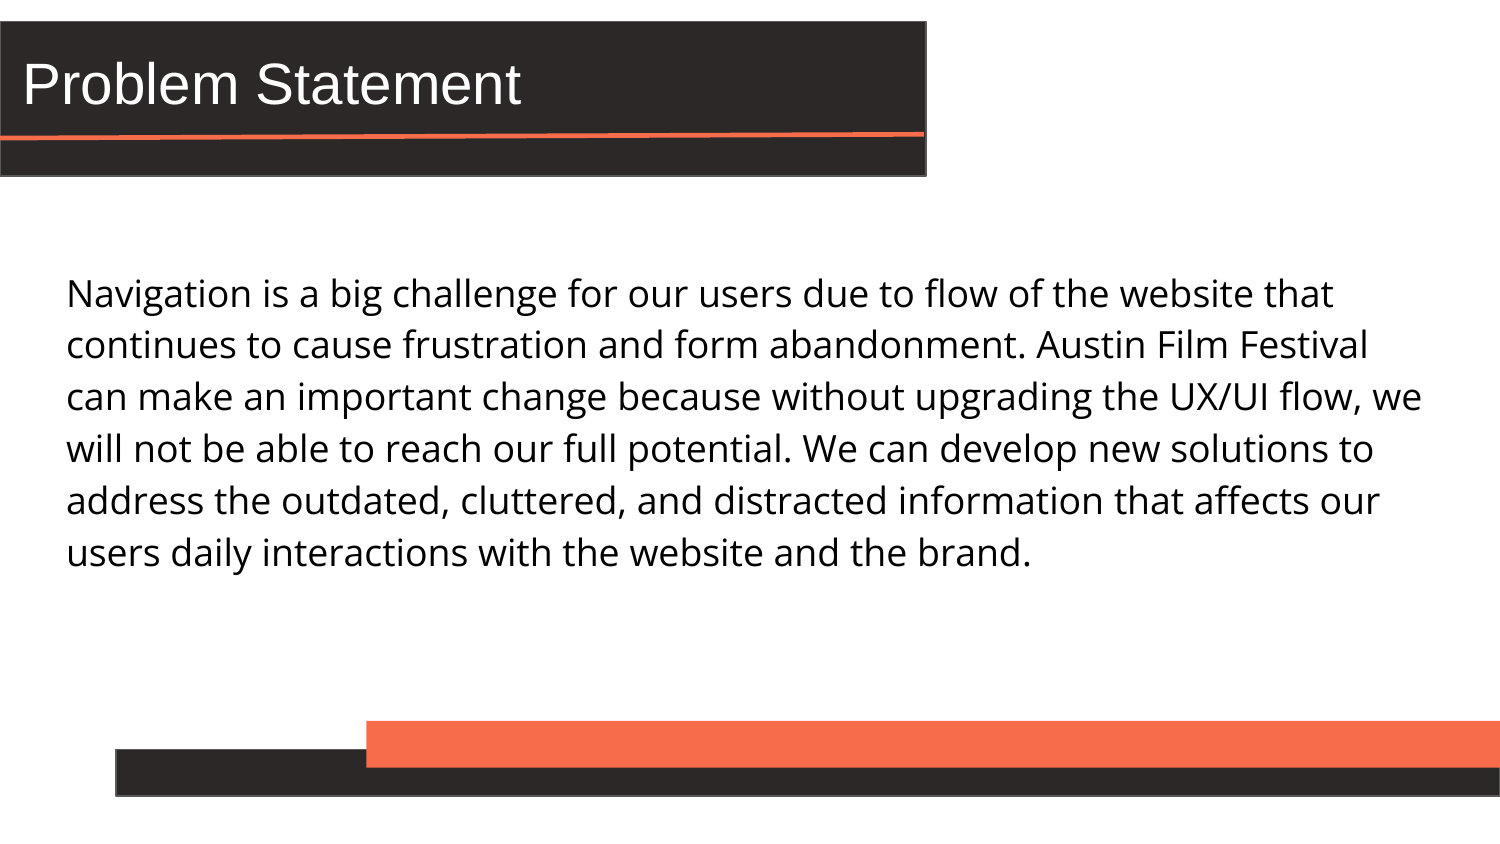

# Problem Statement
Navigation is a big challenge for our users due to flow of the website that continues to cause frustration and form abandonment. Austin Film Festival can make an important change because without upgrading the UX/UI flow, we will not be able to reach our full potential. We can develop new solutions to address the outdated, cluttered, and distracted information that affects our users daily interactions with the website and the brand.